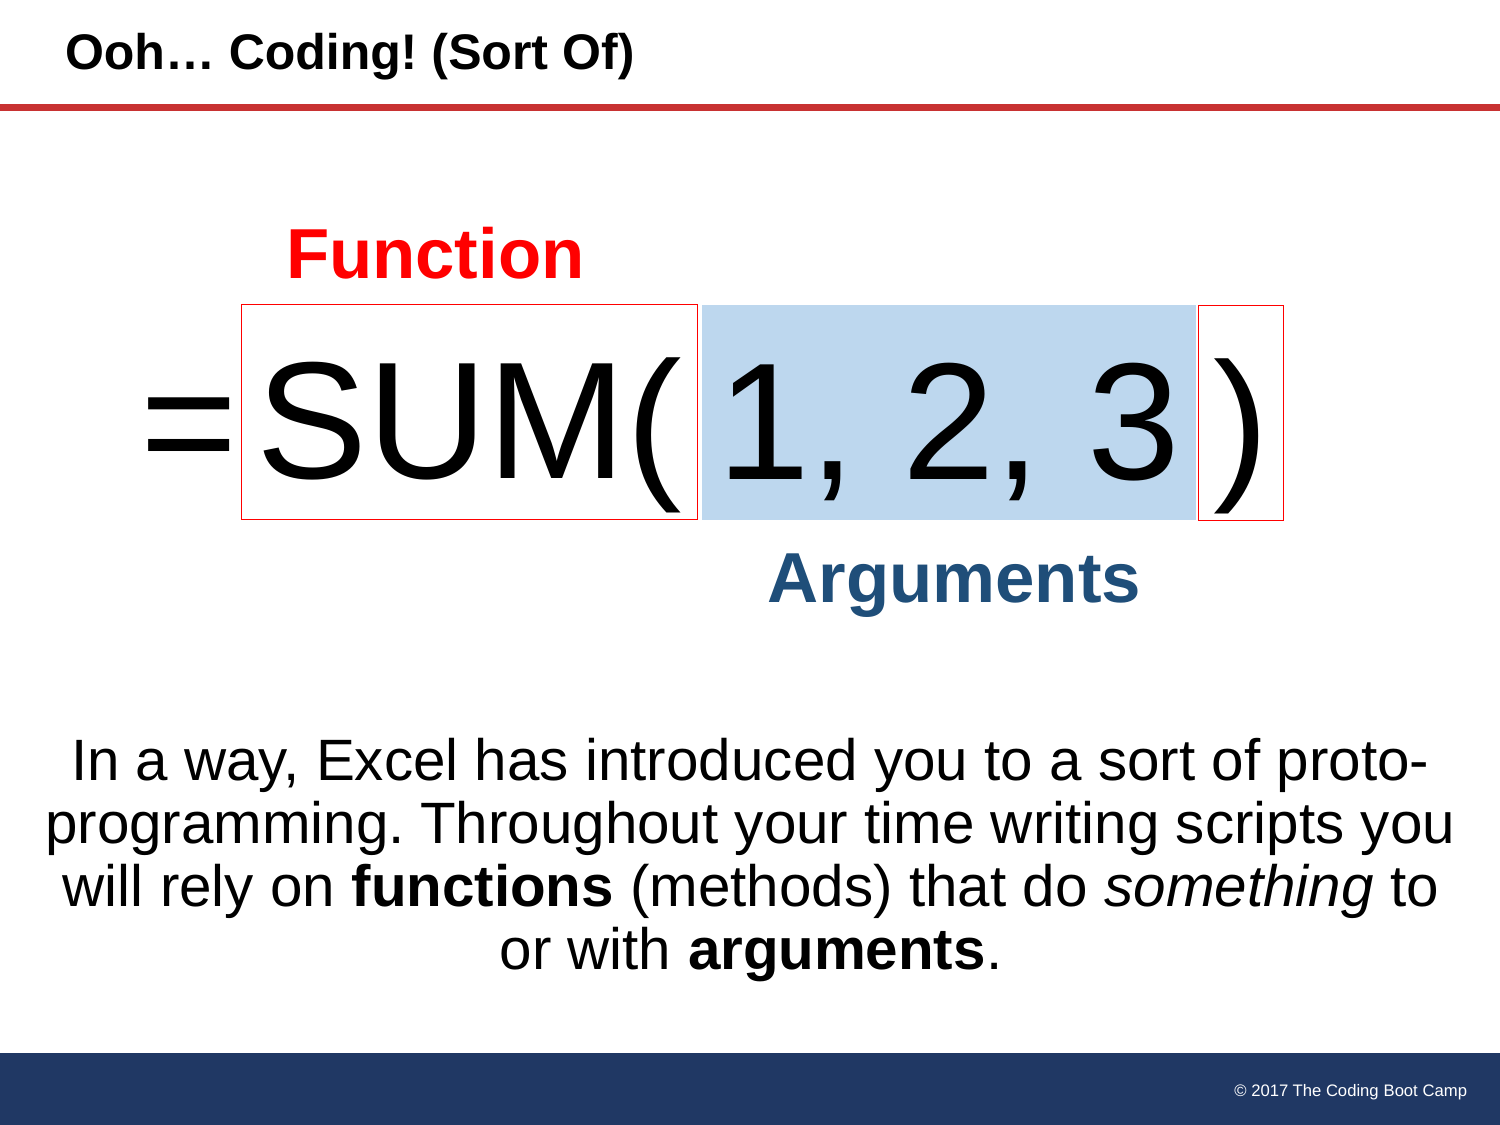

# Ooh… Coding! (Sort Of)
Function
SUM(
=
1, 2, 3
)
Arguments
In a way, Excel has introduced you to a sort of proto-programming. Throughout your time writing scripts you will rely on functions (methods) that do something to or with arguments.